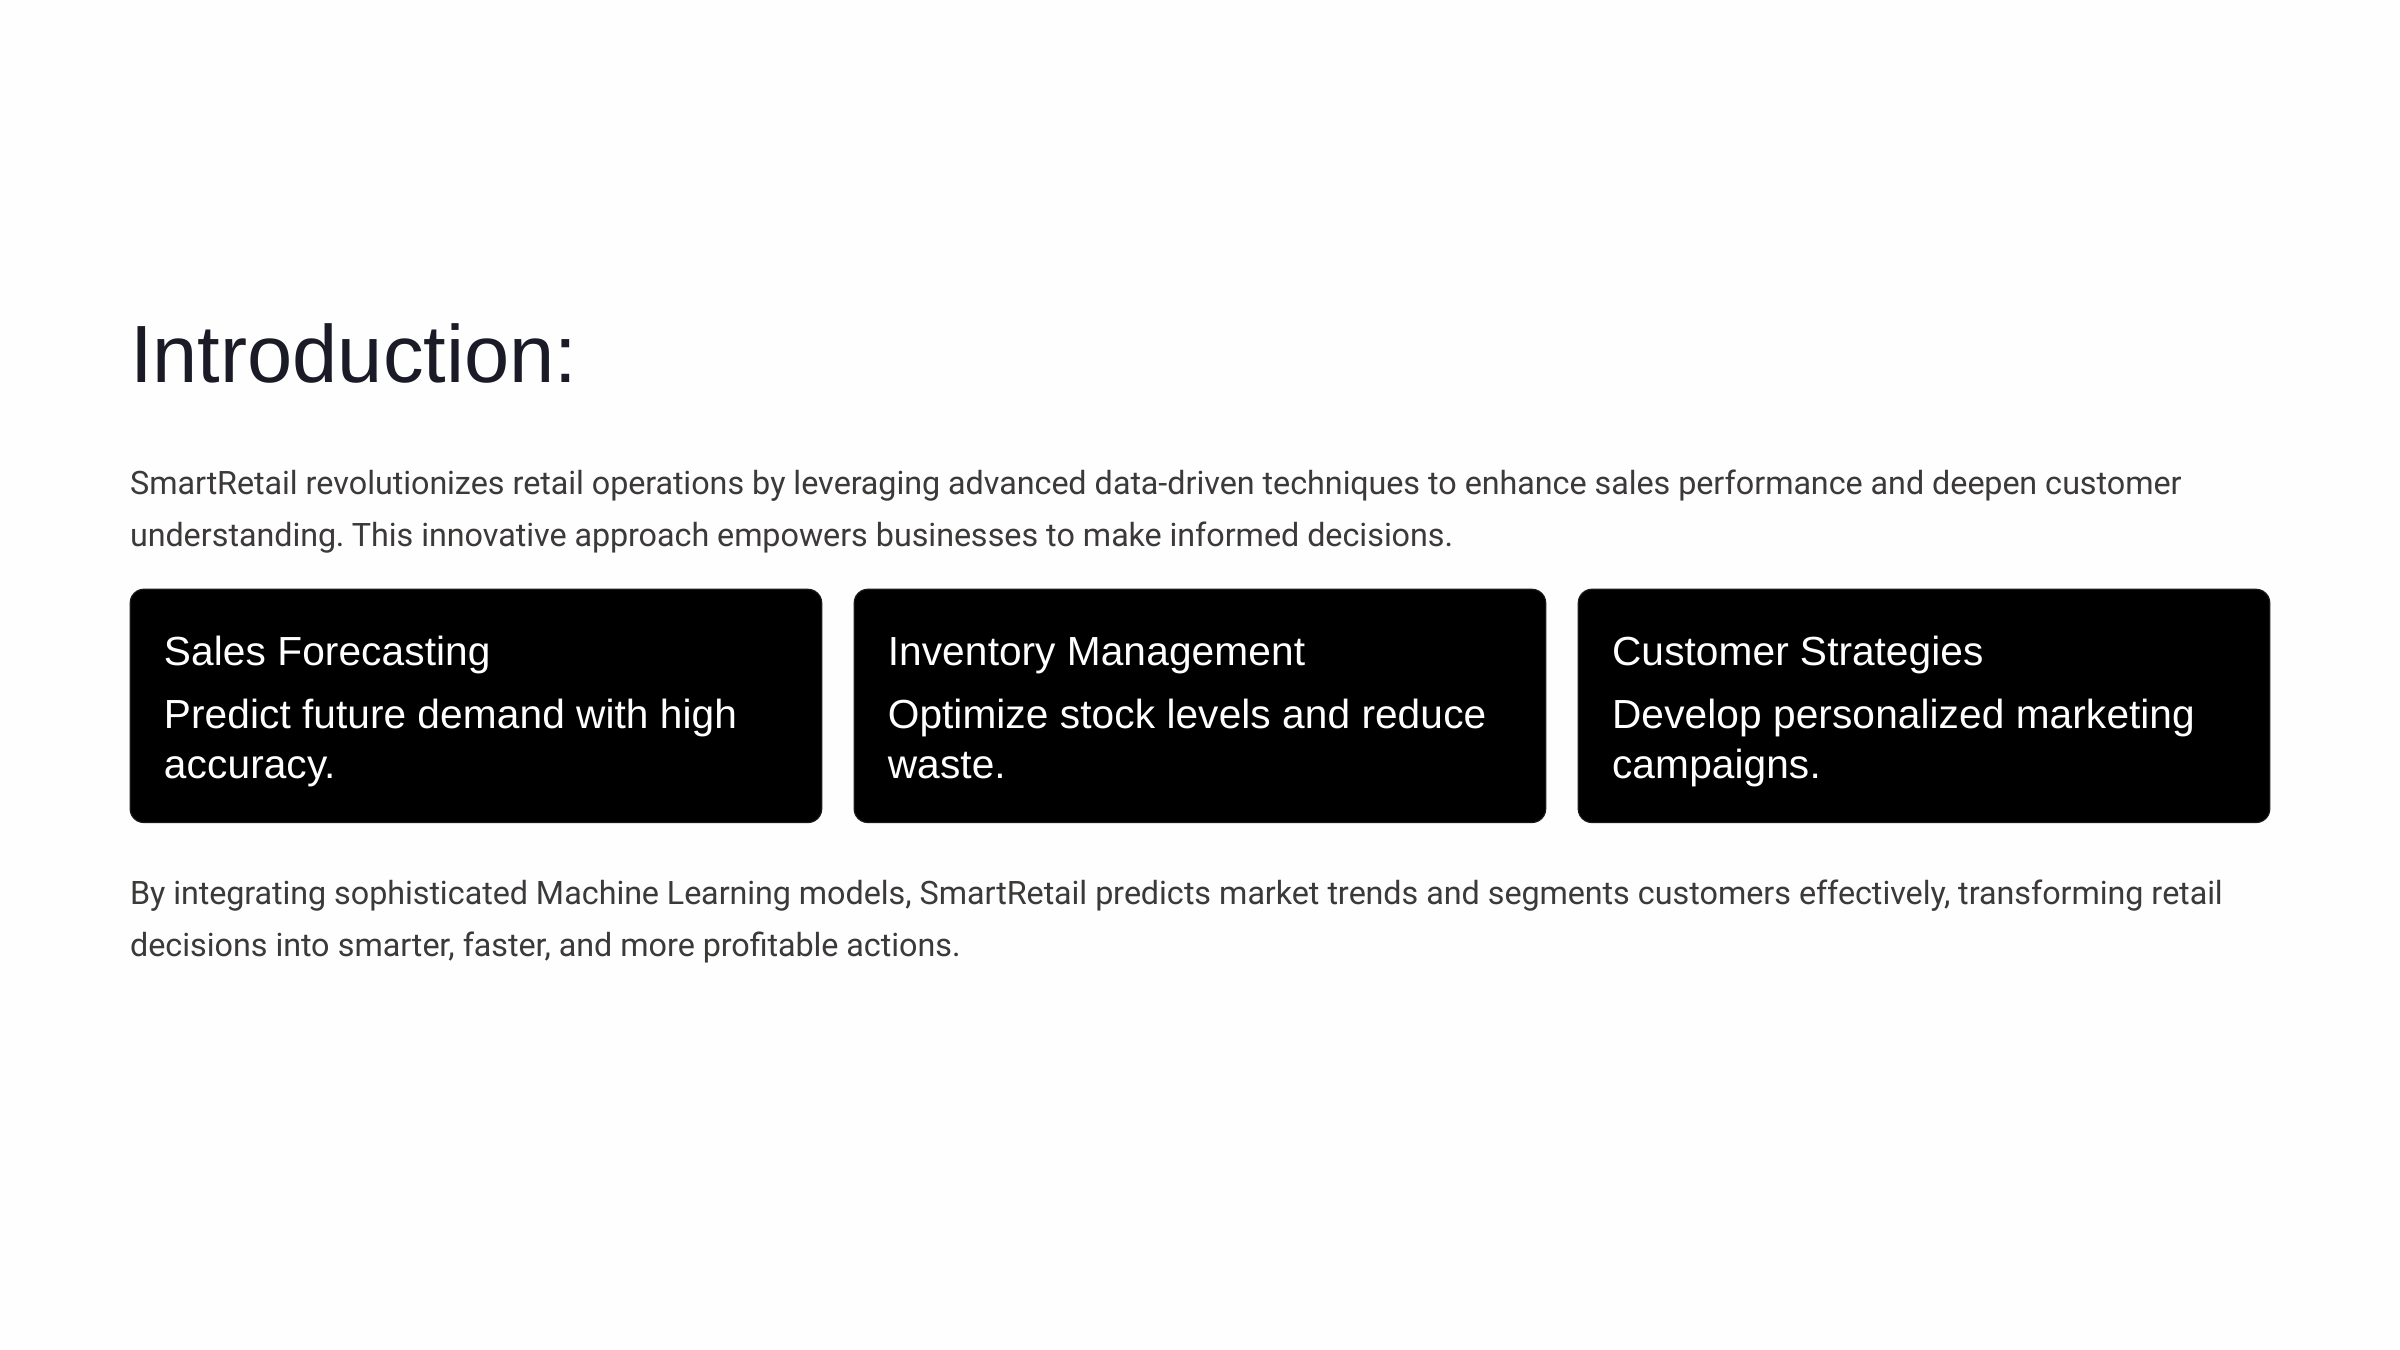

Introduction:
SmartRetail revolutionizes retail operations by leveraging advanced data-driven techniques to enhance sales performance and deepen customer understanding. This innovative approach empowers businesses to make informed decisions.

Sales Forecasting
Inventory Management
Customer Strategies
Predict future demand with high accuracy.
Optimize stock levels and reduce waste.
Develop personalized marketing campaigns.
By integrating sophisticated Machine Learning models, SmartRetail predicts market trends and segments customers effectively, transforming retail decisions into smarter, faster, and more profitable actions.